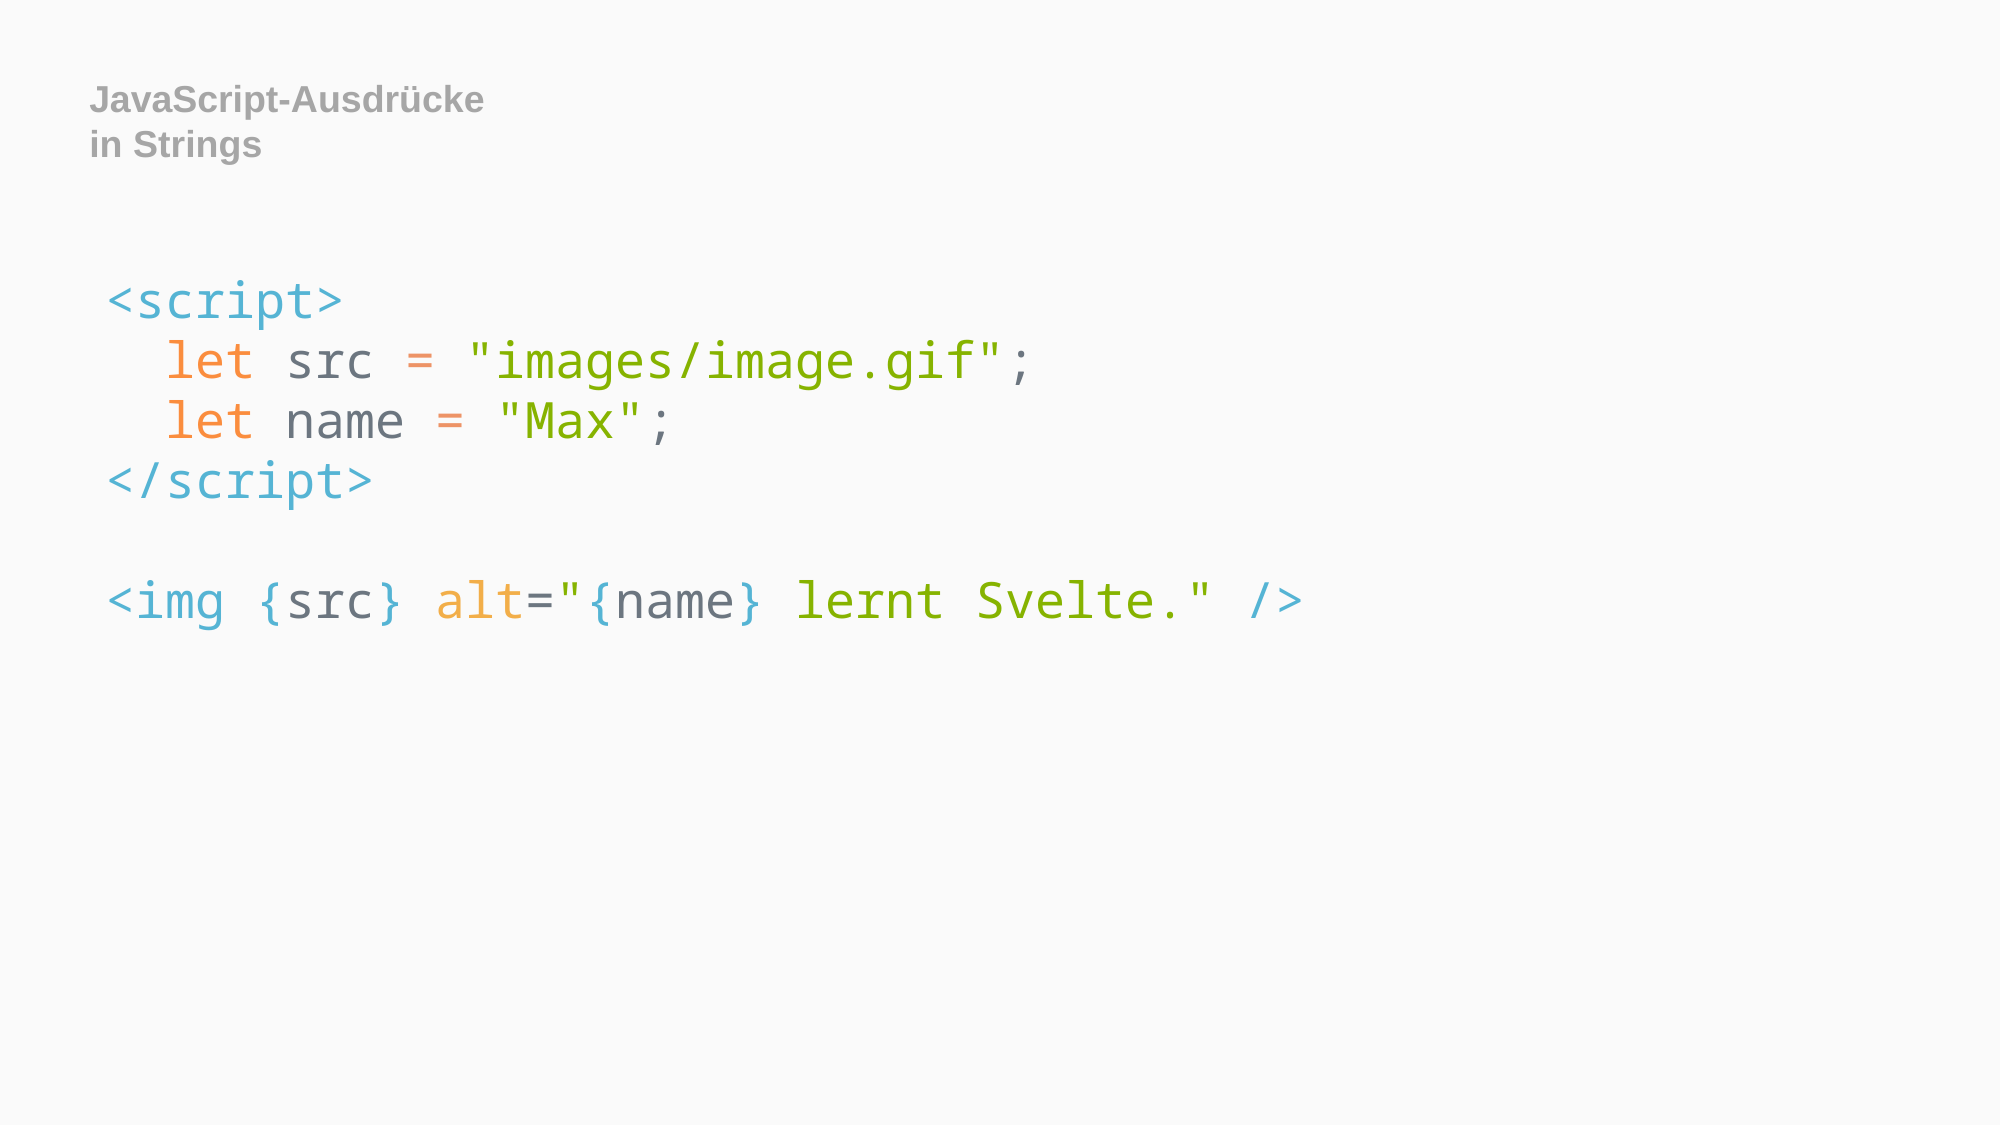

JavaScript-Ausdrücke
in Strings
<script>
  let src = "images/image.gif";
  let name = "Max";
</script>
<img {src} alt="{name} lernt Svelte." />